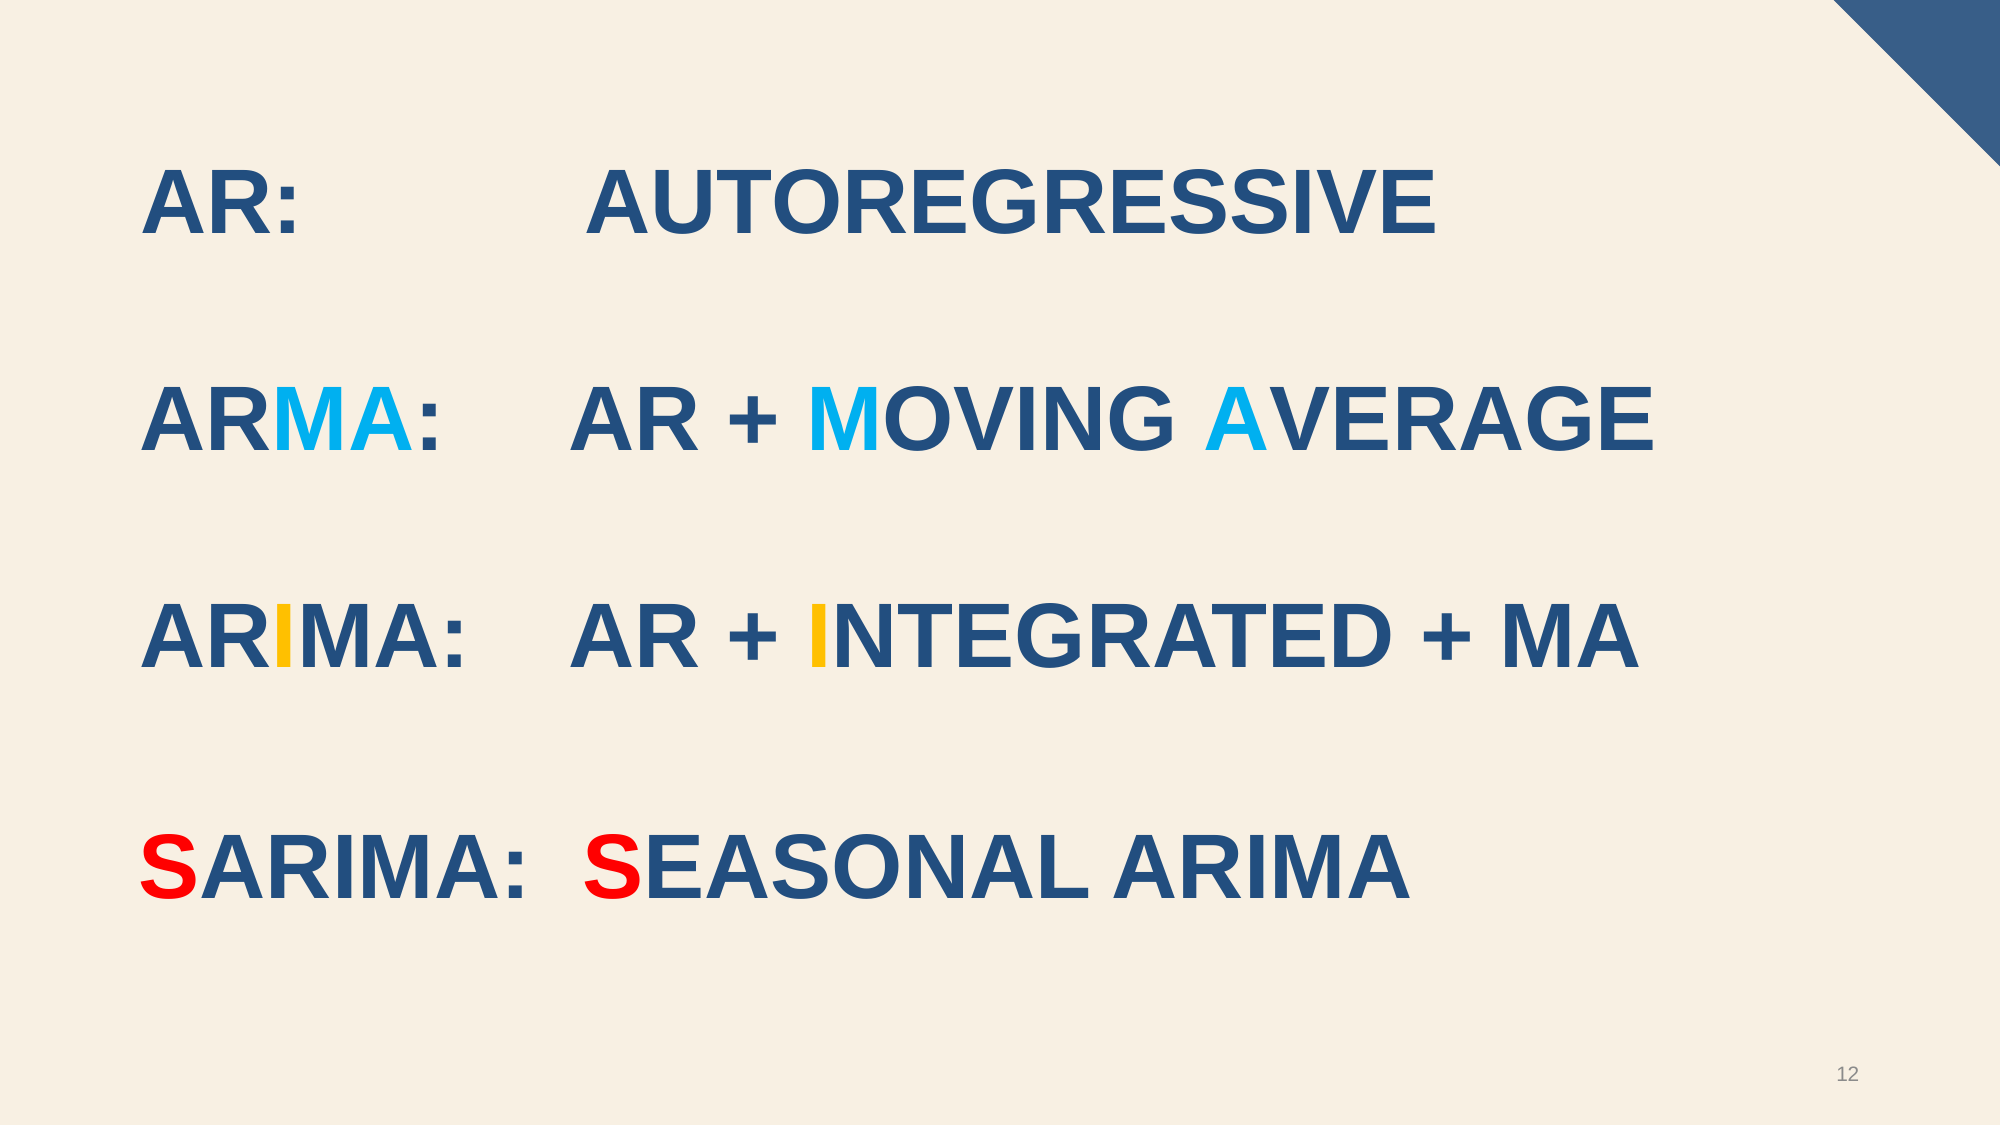

# AR:      Autoregressive
ARma:     AR + Moving average
ARIma:    AR + Integrated + ma
SARIma:  Seasonal arima
12